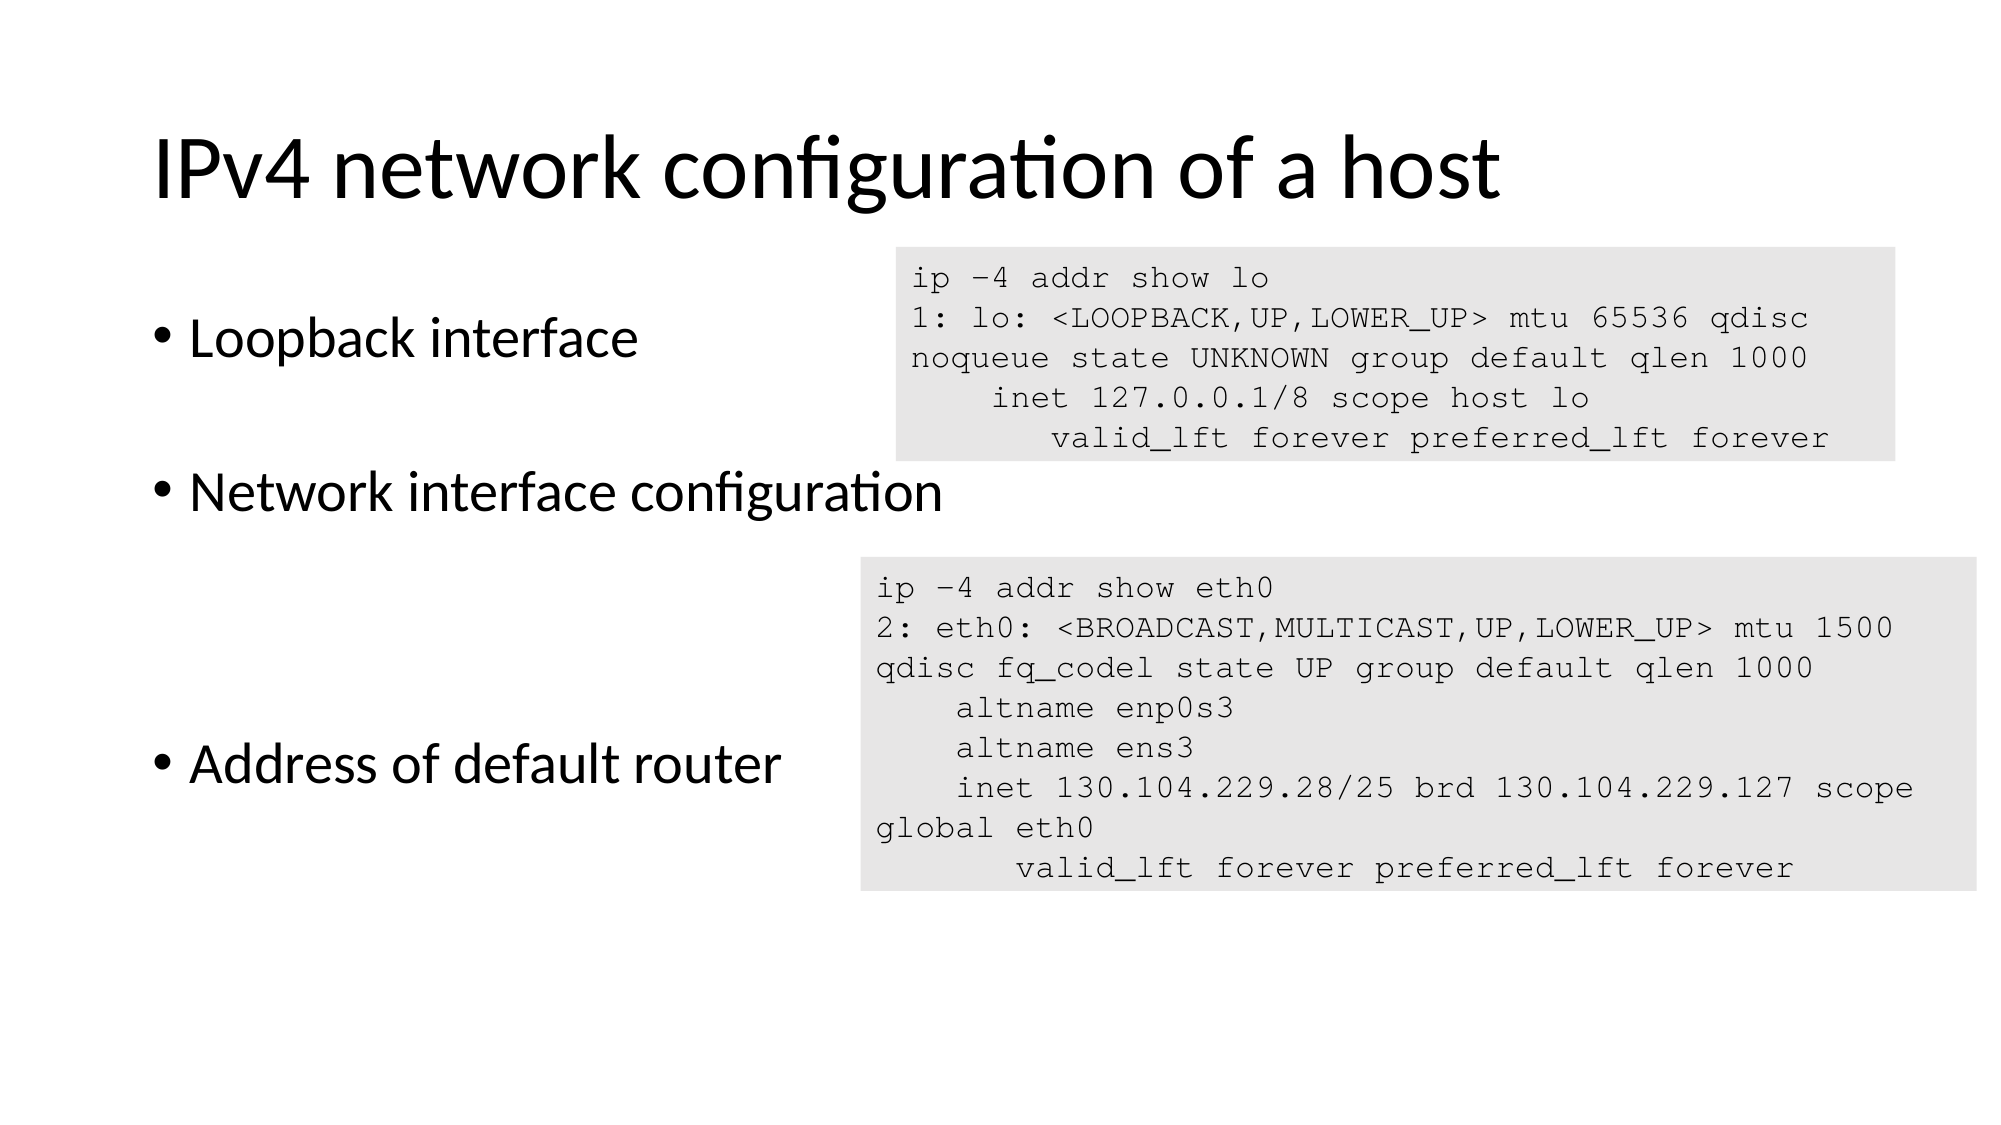

# IPv4 network configuration of a host
ip -4 addr show lo
1: lo: <LOOPBACK,UP,LOWER_UP> mtu 65536 qdisc noqueue state UNKNOWN group default qlen 1000
    inet 127.0.0.1/8 scope host lo
       valid_lft forever preferred_lft forever
Loopback interface
Network interface configuration
Address of default router
ip -4 addr show eth0
2: eth0: <BROADCAST,MULTICAST,UP,LOWER_UP> mtu 1500 qdisc fq_codel state UP group default qlen 1000
    altname enp0s3
    altname ens3
    inet 130.104.229.28/25 brd 130.104.229.127 scope global eth0
       valid_lft forever preferred_lft forever